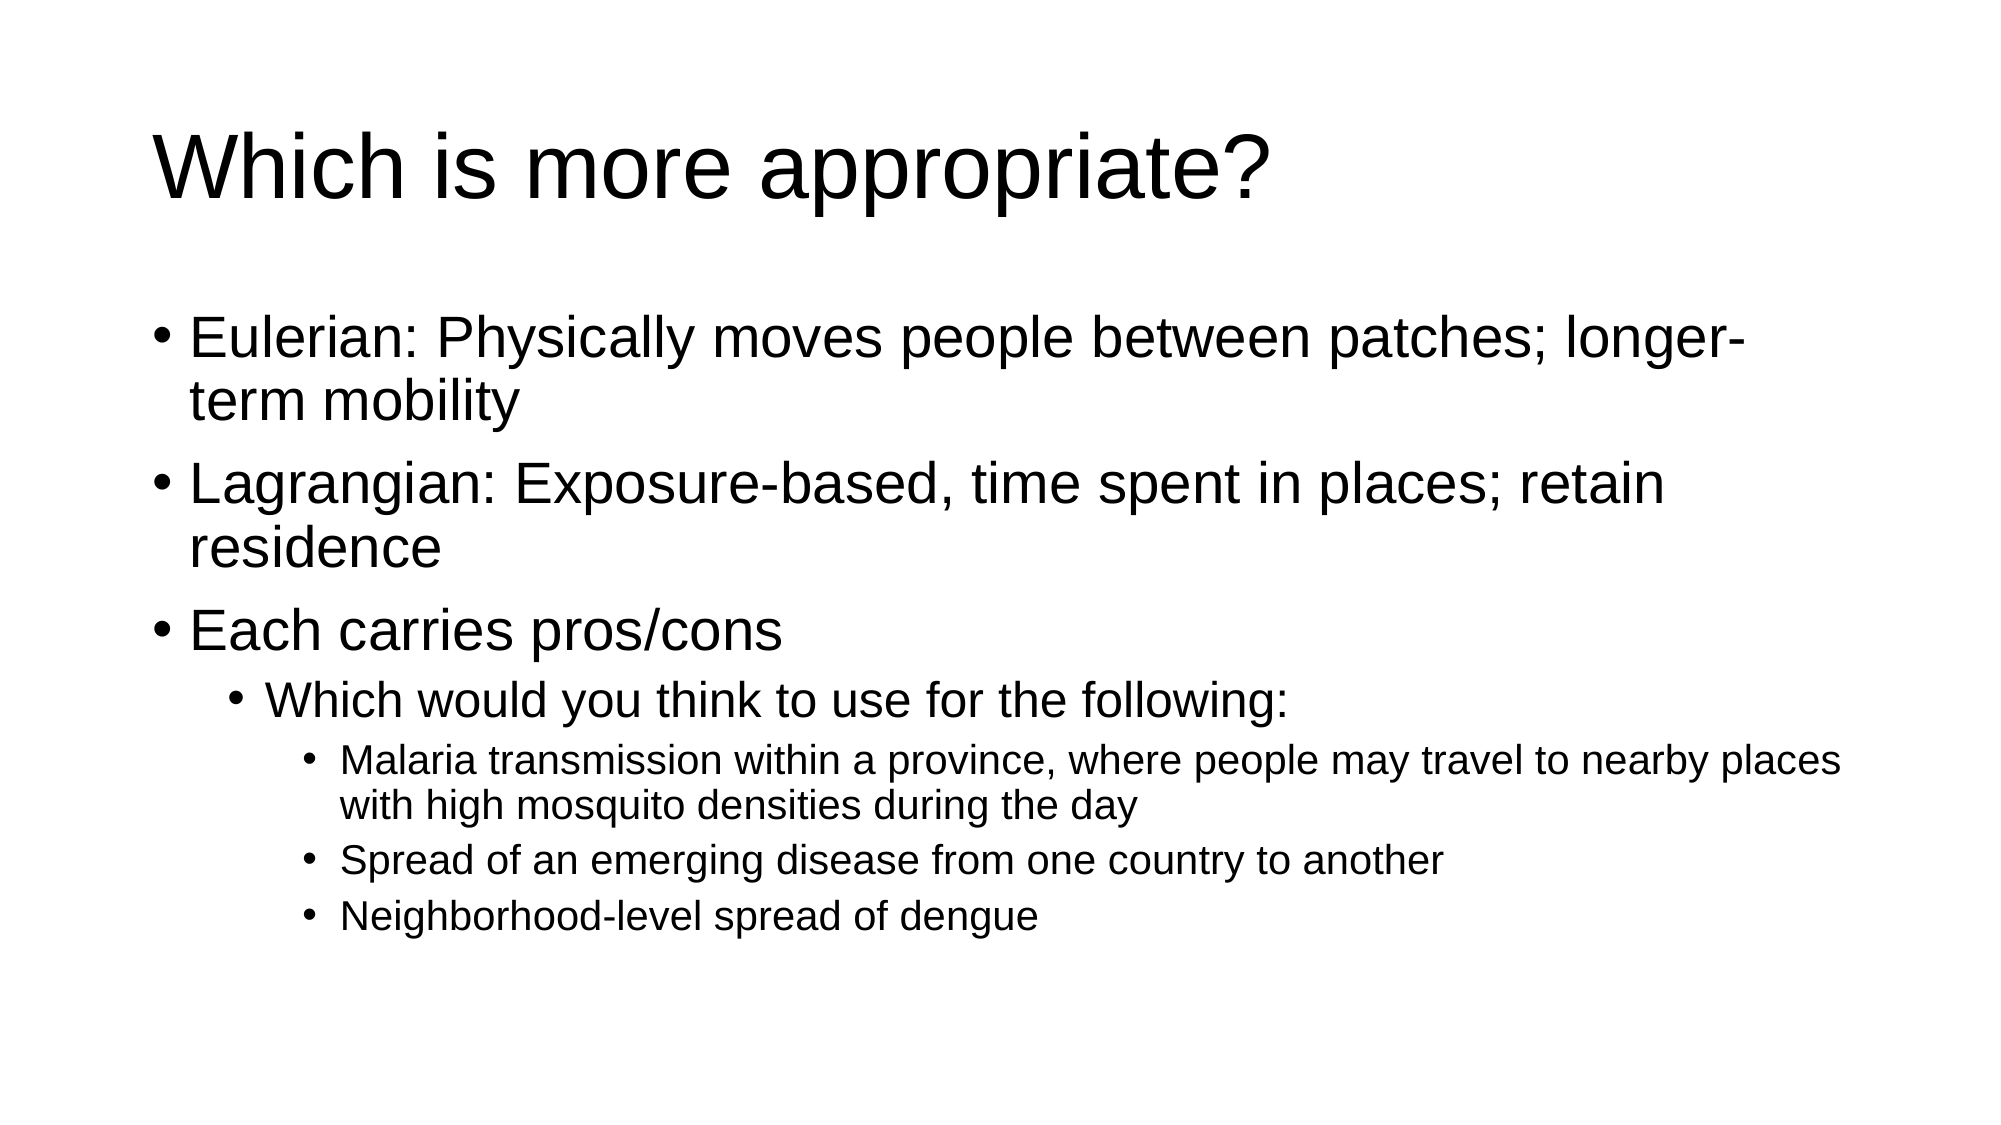

# Which is more appropriate?
Eulerian: Physically moves people between patches; longer-term mobility
Lagrangian: Exposure-based, time spent in places; retain residence
Each carries pros/cons
Which would you think to use for the following:
Malaria transmission within a province, where people may travel to nearby places with high mosquito densities during the day
Spread of an emerging disease from one country to another
Neighborhood-level spread of dengue